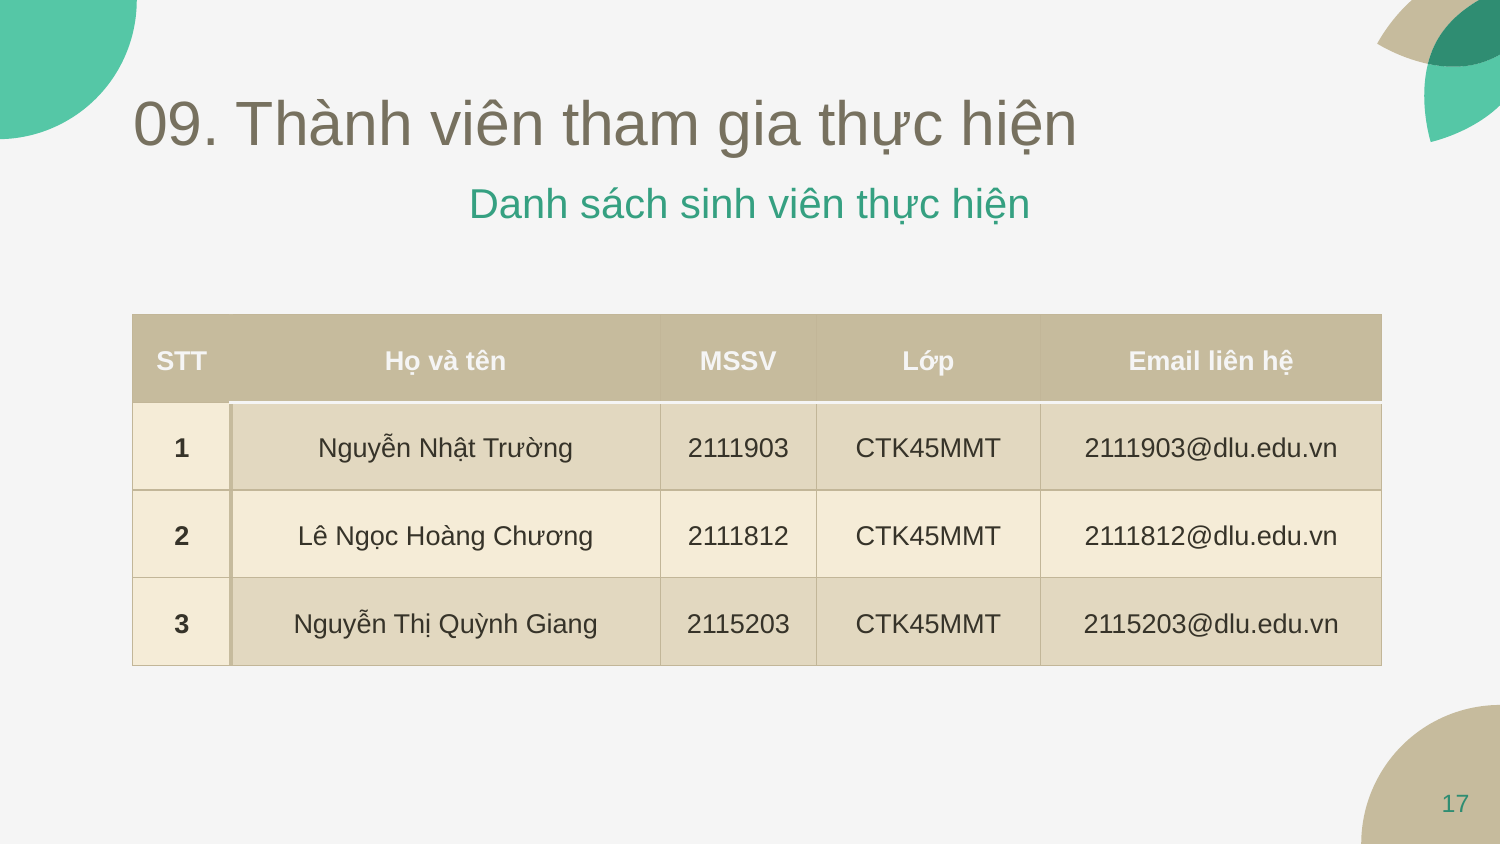

09. Thành viên tham gia thực hiện
Danh sách sinh viên thực hiện

| STT | Họ và tên | MSSV | Lớp | Email liên hệ |
| --- | --- | --- | --- | --- |
| 1 | Nguyễn Nhật Trường | 2111903 | CTK45MMT | 2111903@dlu.edu.vn |
| 2 | Lê Ngọc Hoàng Chương | 2111812 | CTK45MMT | 2111812@dlu.edu.vn |
| 3 | Nguyễn Thị Quỳnh Giang | 2115203 | CTK45MMT | 2115203@dlu.edu.vn |
17